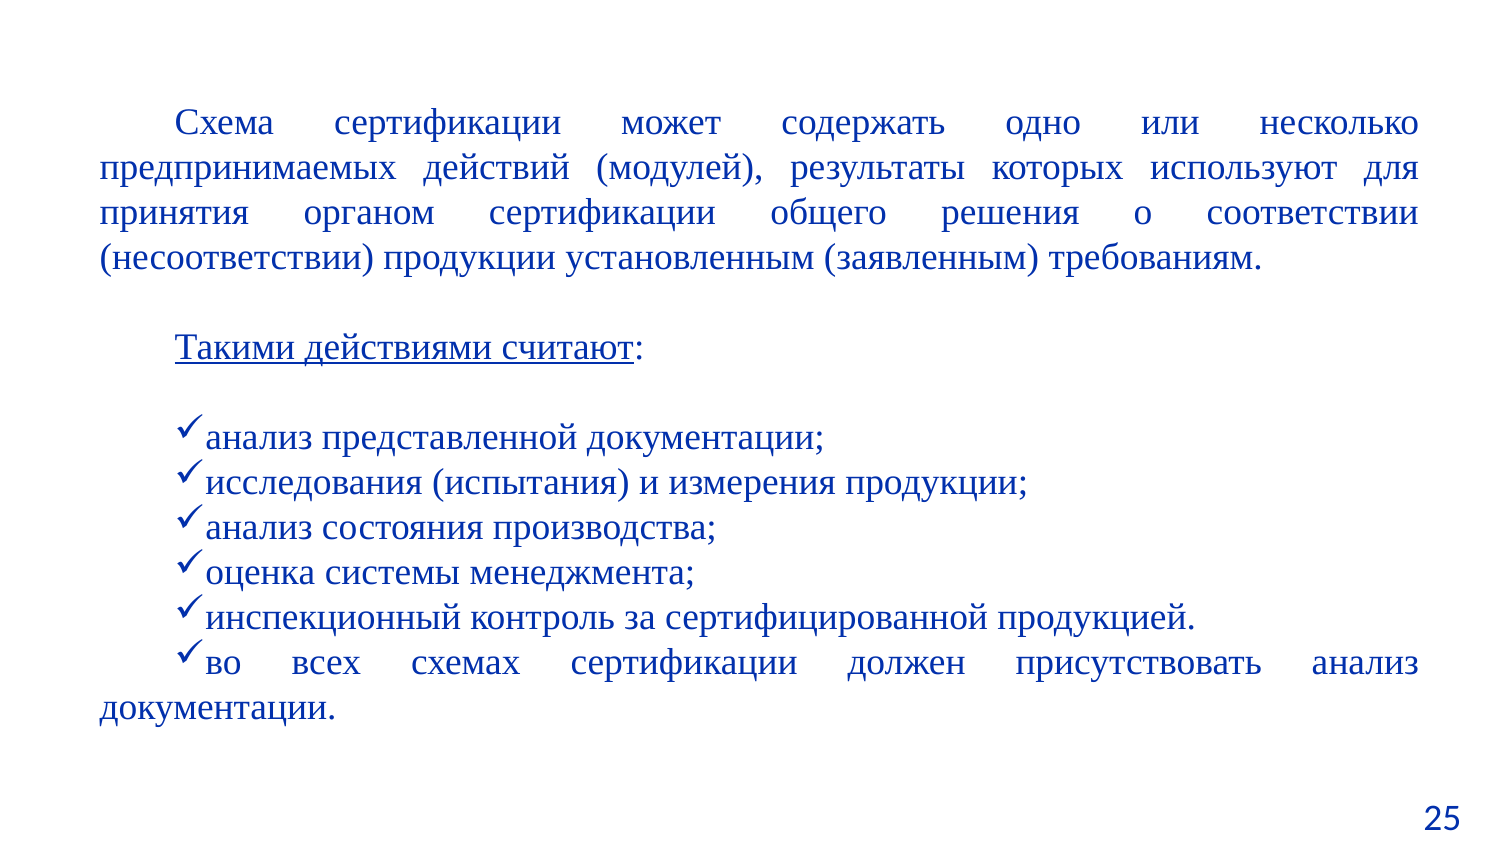

Схема сертификации может содержать одно или несколько предпринимаемых действий (модулей), результаты которых используют для принятия органом сертификации общего решения о соответствии (несоответствии) продукции установленным (заявленным) требованиям.

Такими действиями считают:

анализ представленной документации;
исследования (испытания) и измерения продукции;
анализ состояния производства;
оценка системы менеджмента;
инспекционный контроль за сертифицированной продукцией.
во всех схемах сертификации должен присутствовать анализ документации.

25